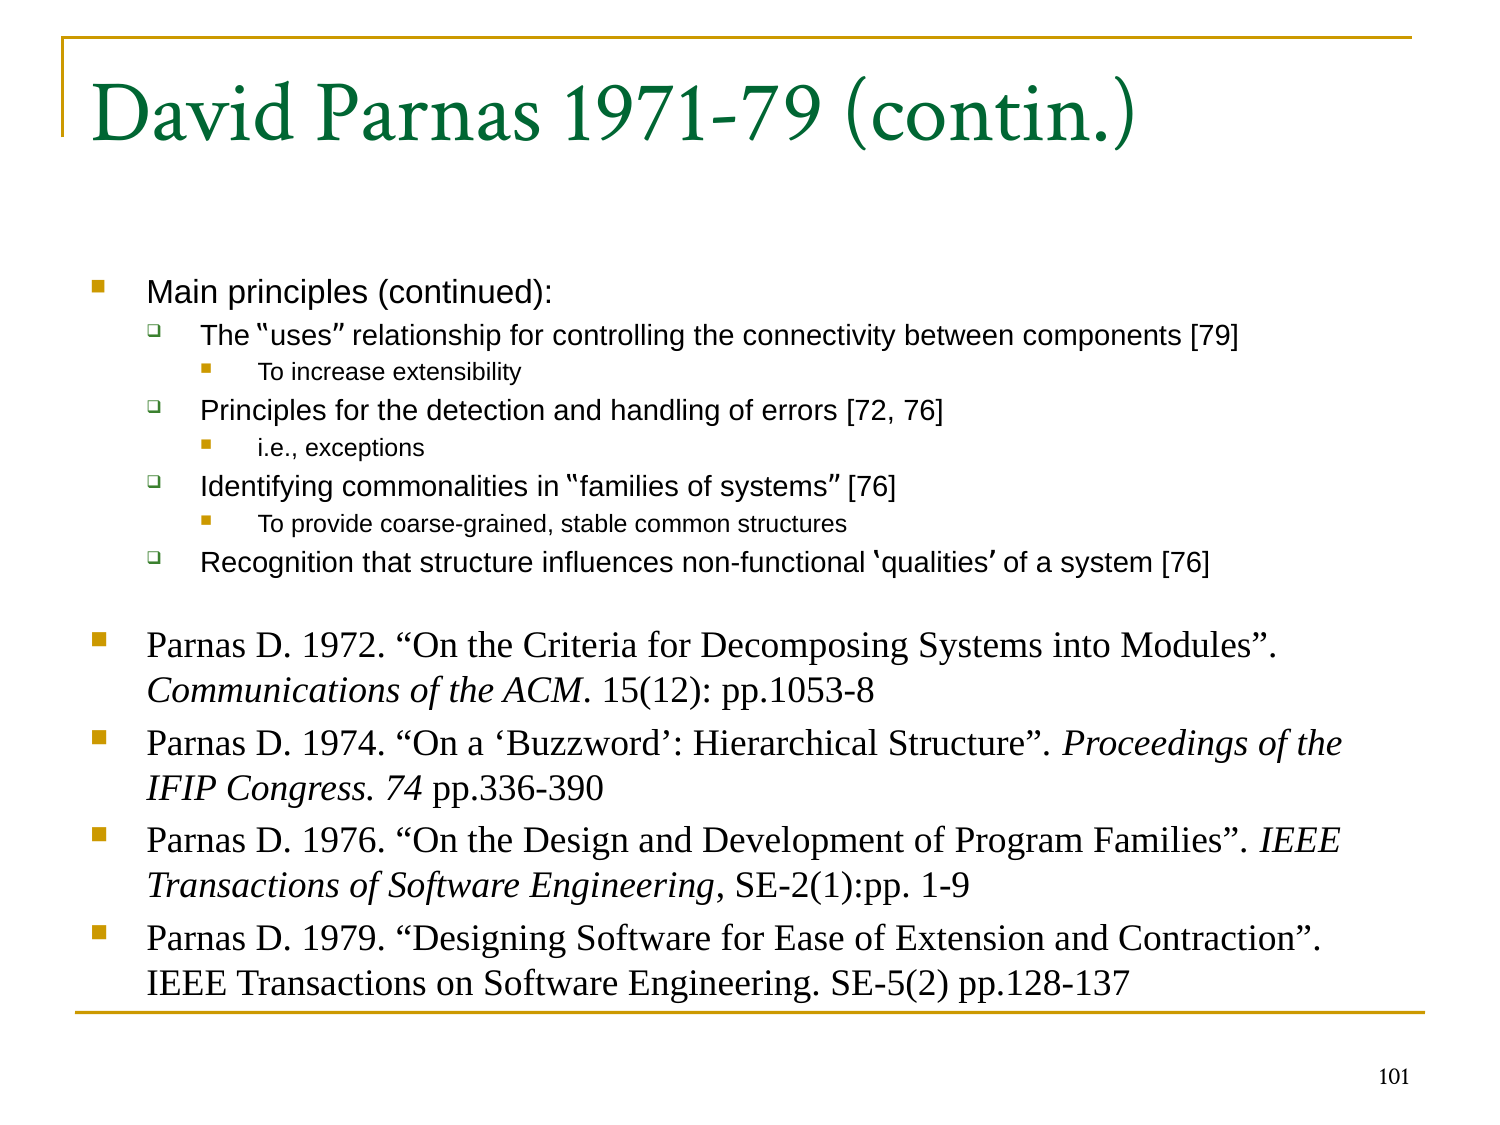

# David Parnas 1971-79 (contin.)
Main principles (continued):
The “uses” relationship for controlling the connectivity between components [79]
To increase extensibility
Principles for the detection and handling of errors [72, 76]
i.e., exceptions
Identifying commonalities in “families of systems” [76]
To provide coarse-grained, stable common structures
Recognition that structure influences non-functional ‘qualities’ of a system [76]

Parnas D. 1972. “On the Criteria for Decomposing Systems into Modules”. Communications of the ACM. 15(12): pp.1053-8
Parnas D. 1974. “On a ‘Buzzword’: Hierarchical Structure”. Proceedings of the IFIP Congress. 74 pp.336-390
Parnas D. 1976. “On the Design and Development of Program Families”. IEEE Transactions of Software Engineering, SE-2(1):pp. 1-9
Parnas D. 1979. “Designing Software for Ease of Extension and Contraction”. IEEE Transactions on Software Engineering. SE-5(2) pp.128-137

101